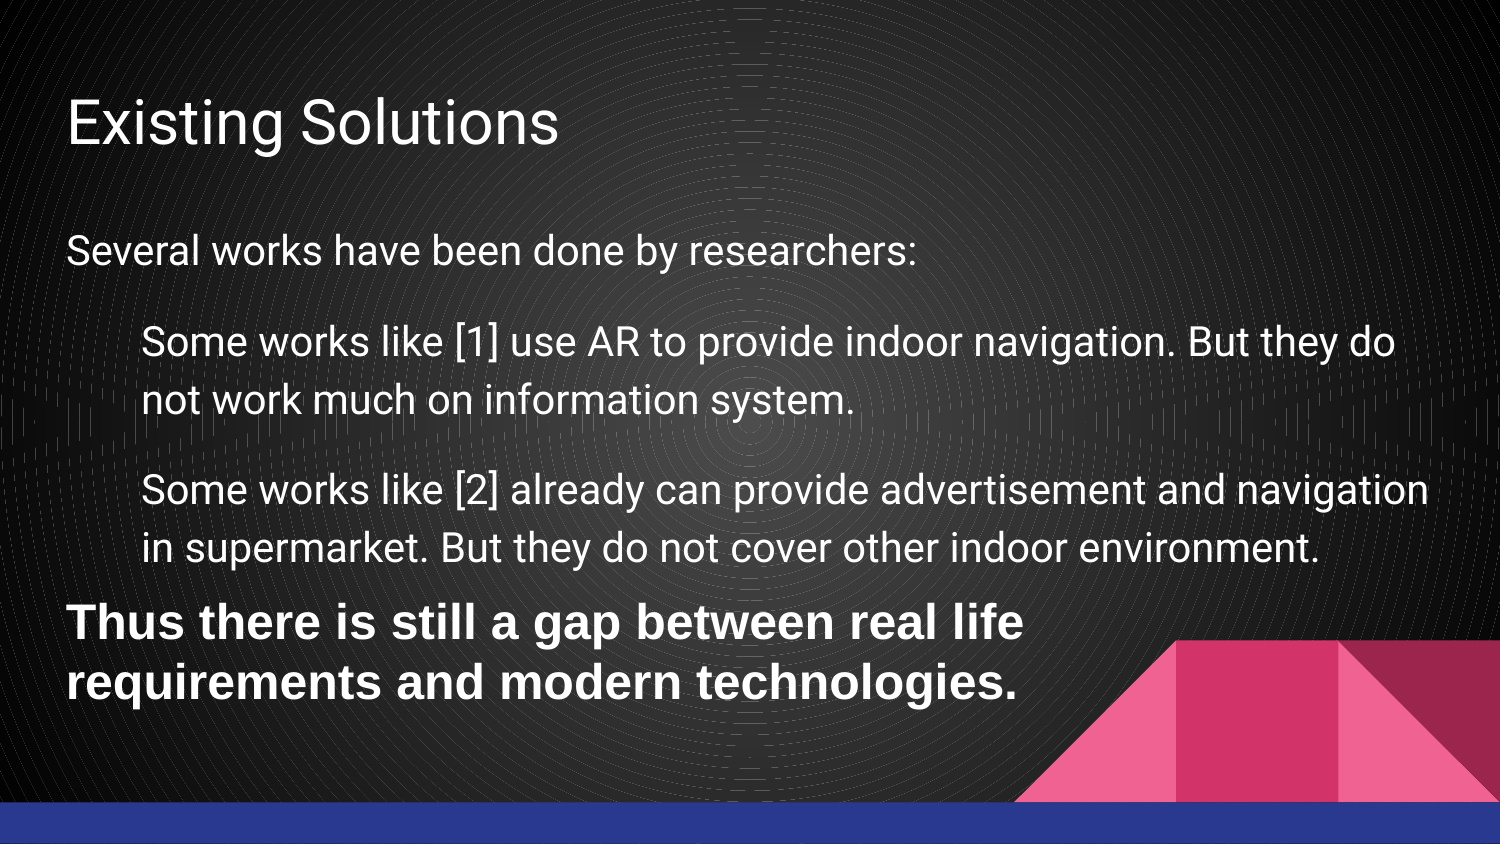

# Existing Solutions
Several works have been done by researchers:
Some works like [1] use AR to provide indoor navigation. But they do not work much on information system.
Some works like [2] already can provide advertisement and navigation in supermarket. But they do not cover other indoor environment.
Thus there is still a gap between real life requirements and modern technologies.